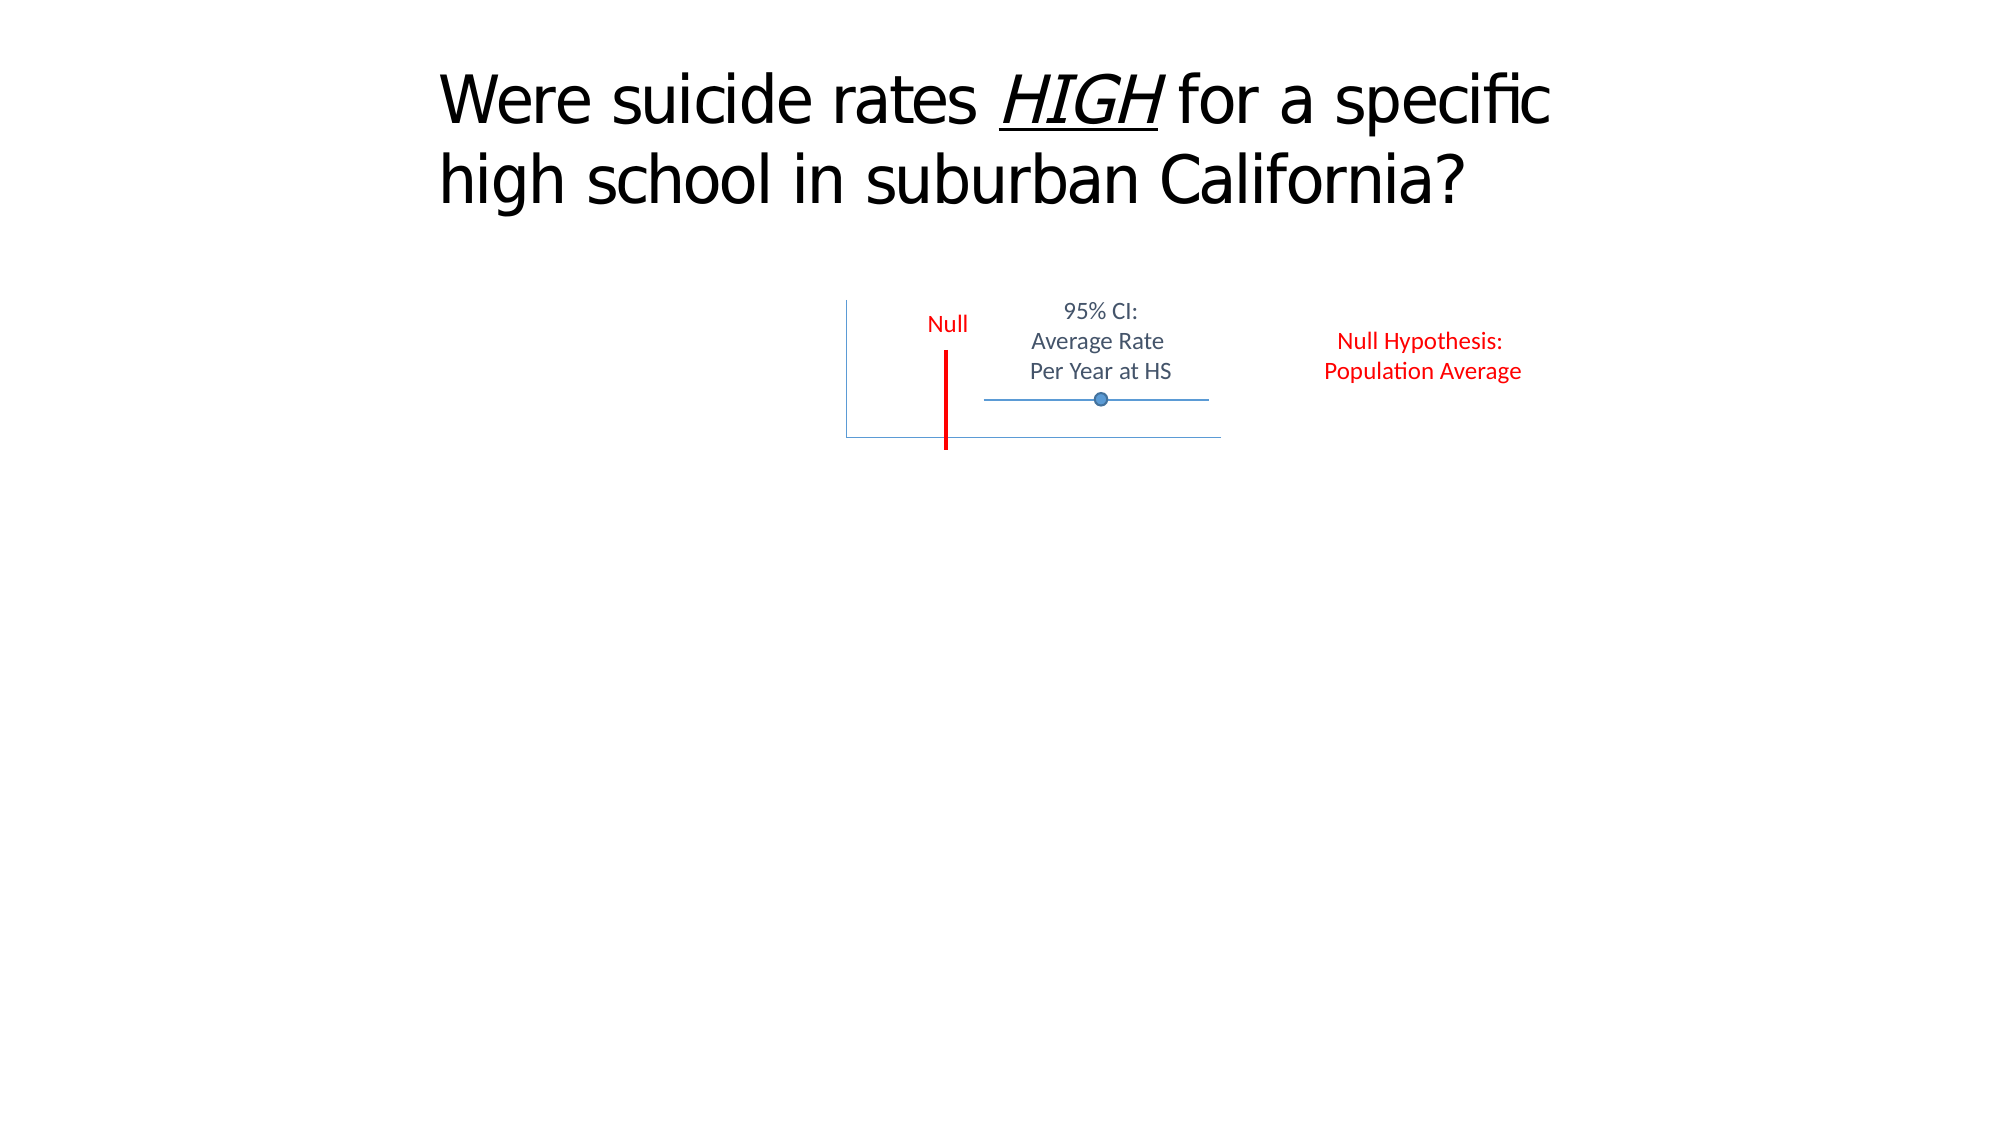

Were suicide rates HIGH for a specific high school in suburban California?
95% CI:
Average Rate
Per Year at HS
Null
Null Hypothesis:
Population Average